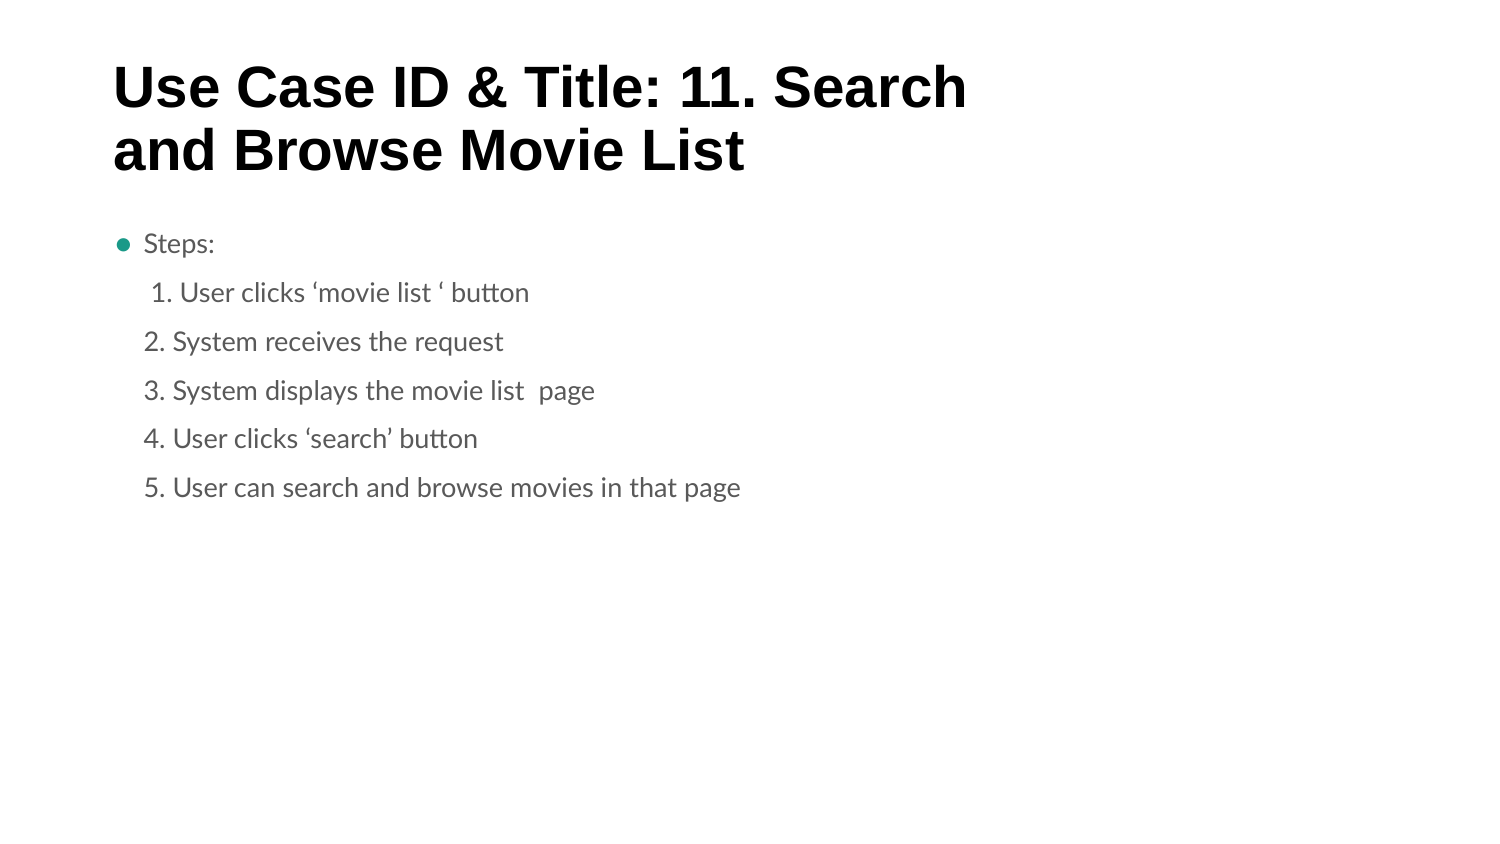

# Use Case ID & Title: 11. Search and Browse Movie List
Steps:
 1. User clicks ‘movie list ‘ button
2. System receives the request
3. System displays the movie list  page
4. User clicks ‘search’ button
5. User can search and browse movies in that page